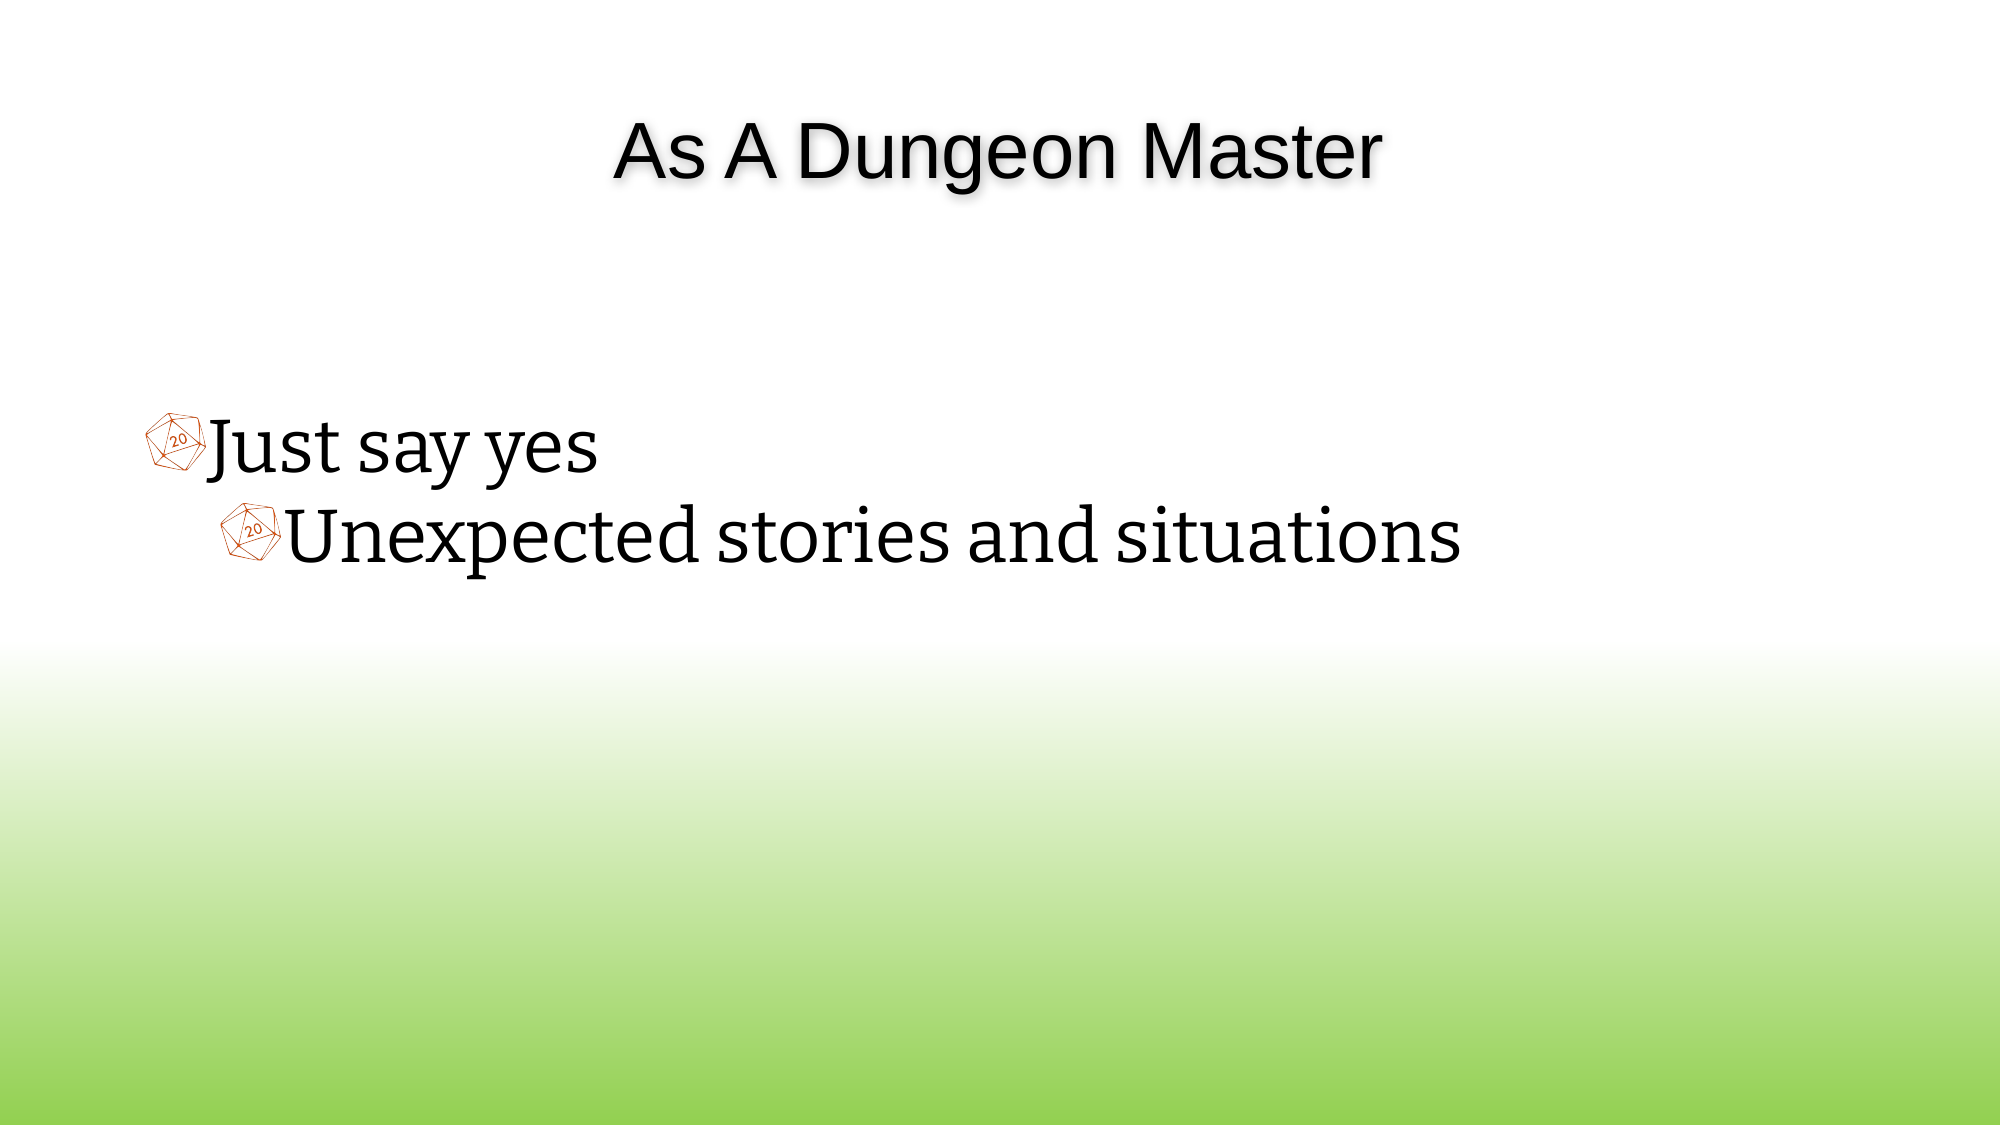

# As A Dungeon Master
Just say yes
Unexpected stories and situations